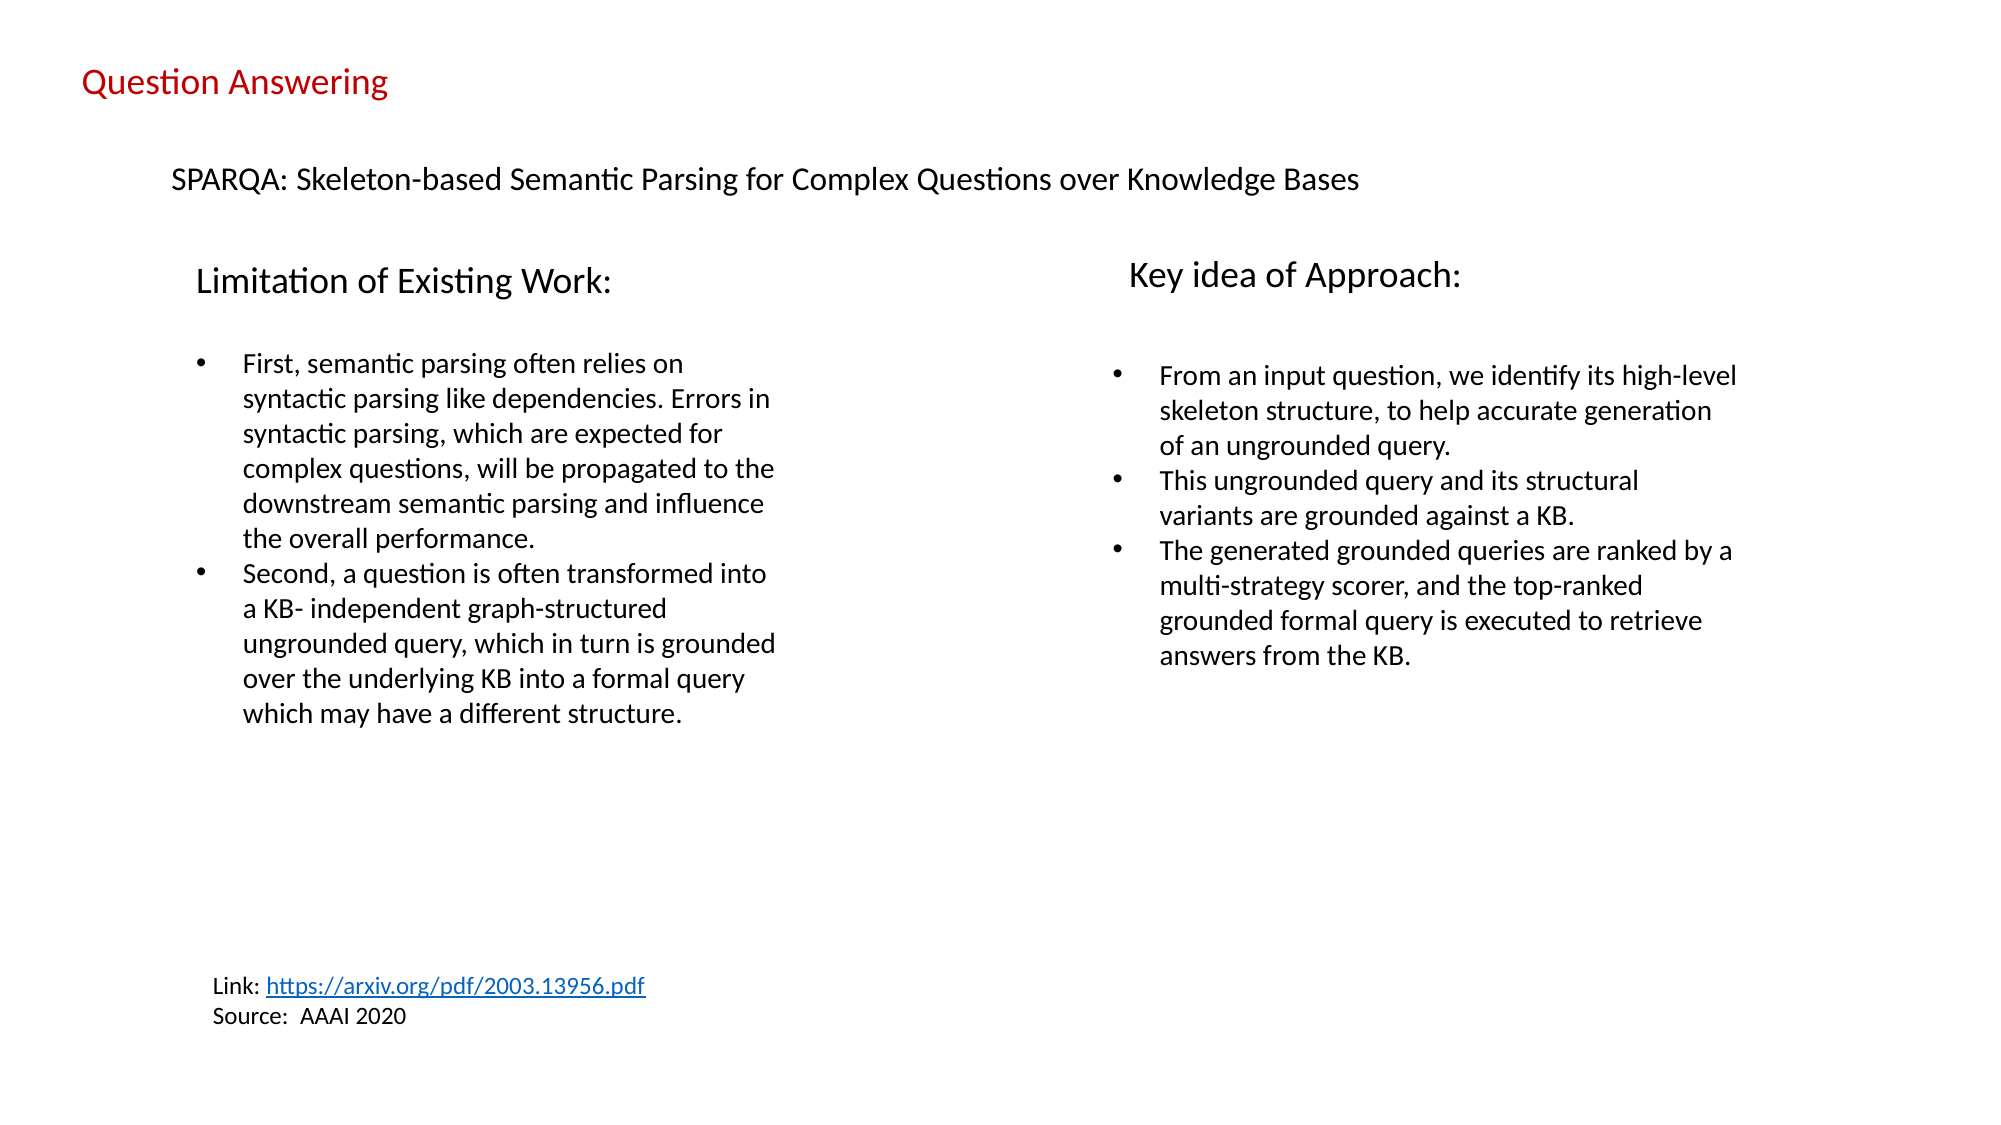

Question Answering
# SPARQA: Skeleton-based Semantic Parsing for Complex Questions over Knowledge Bases
Key idea of Approach:

Limitation of Existing Work:

First, semantic parsing often relies on syntactic parsing like dependencies. Errors in syntactic parsing, which are expected for complex questions, will be propagated to the downstream semantic parsing and influence the overall performance.
Second, a question is often transformed into a KB- independent graph-structured ungrounded query, which in turn is grounded over the underlying KB into a formal query which may have a different structure.
From an input question, we identify its high-level skeleton structure, to help accurate generation of an ungrounded query.
This ungrounded query and its structural variants are grounded against a KB.
The generated grounded queries are ranked by a multi-strategy scorer, and the top-ranked grounded formal query is executed to retrieve answers from the KB.

Link: https://arxiv.org/pdf/2003.13956.pdf
Source:  AAAI 2020